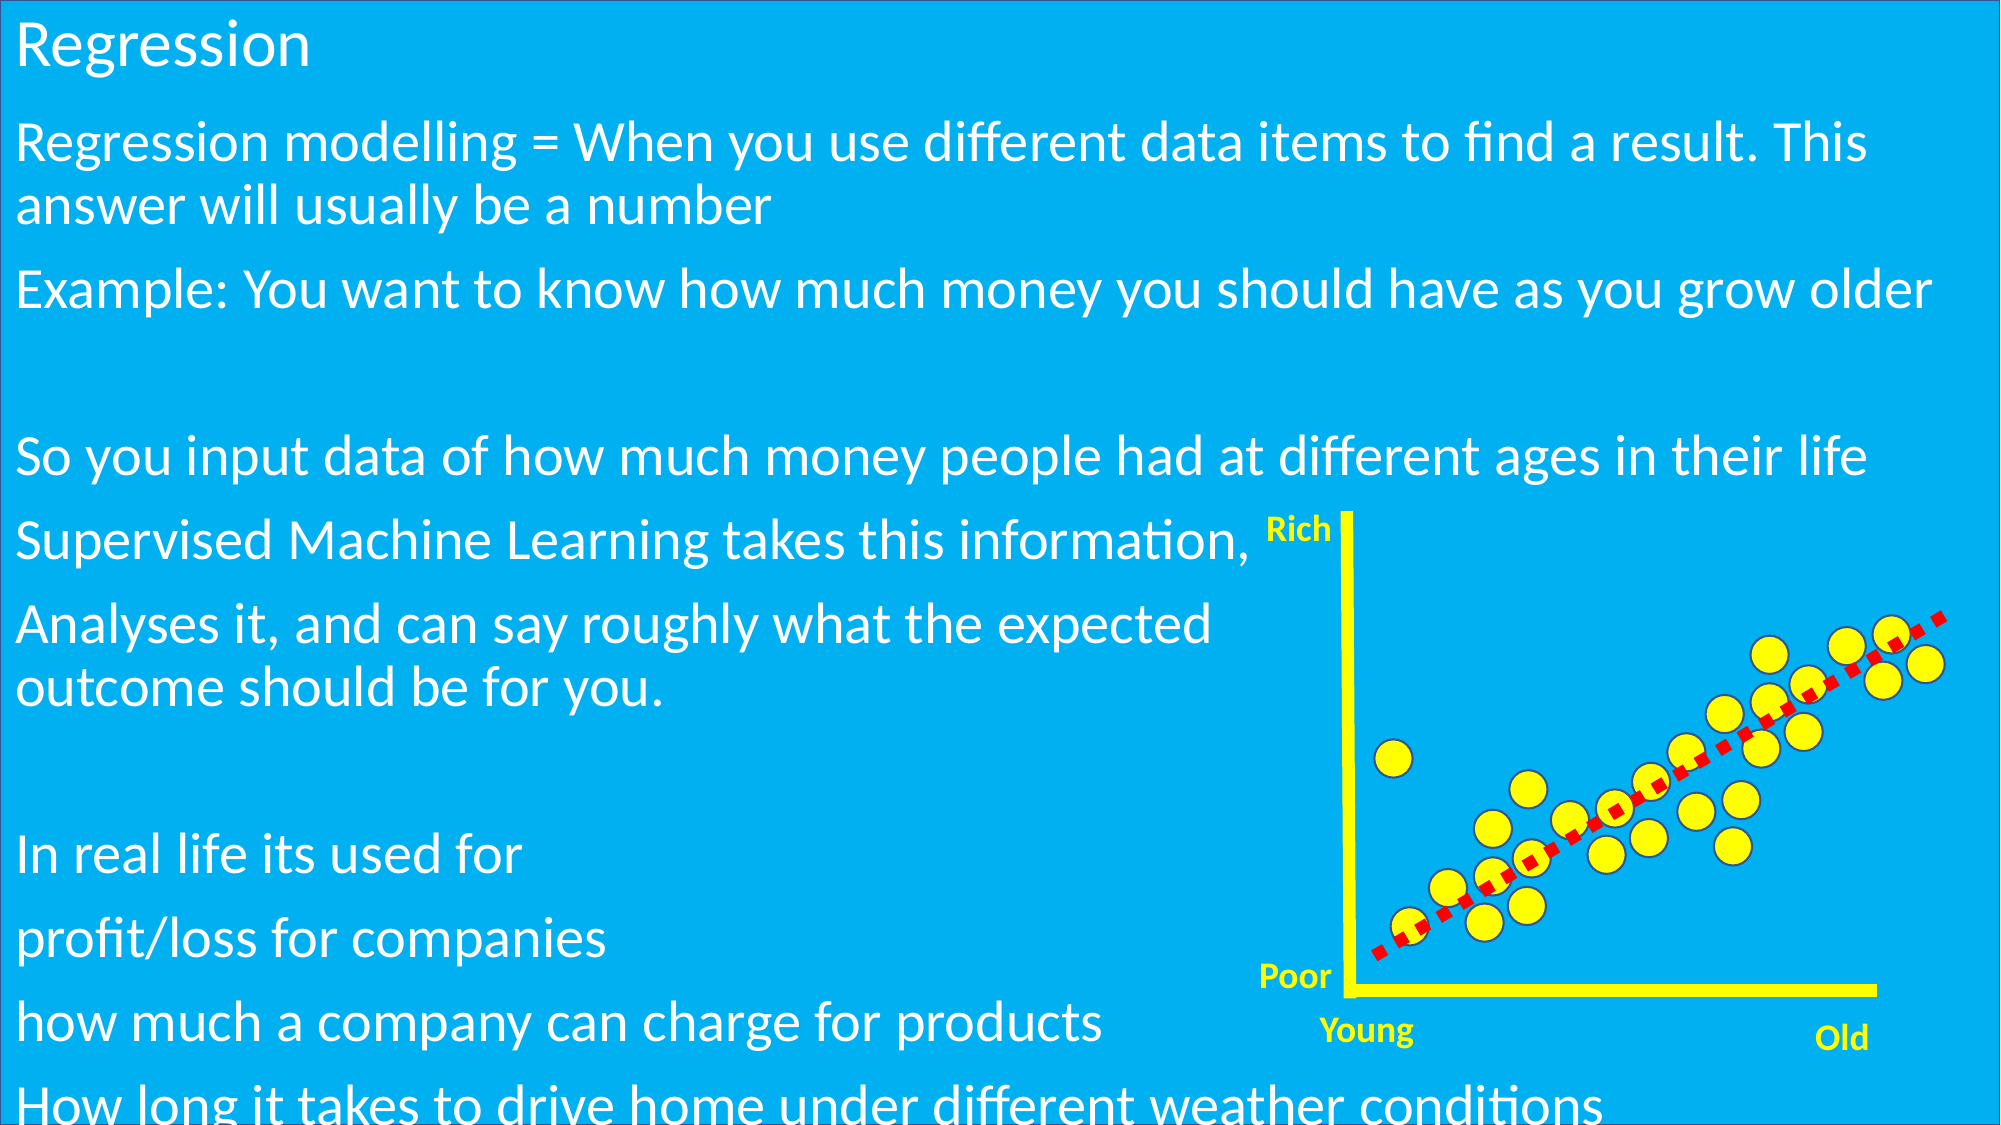

# Regression
Regression modelling = When you use different data items to find a result. This answer will usually be a number
Example: You want to know how much money you should have as you grow older

So you input data of how much money people had at different ages in their life
Supervised Machine Learning takes this information,
Analyses it, and can say roughly what the expected
outcome should be for you.

In real life its used for
profit/loss for companies
how much a company can charge for products
How long it takes to drive home under different weather conditions

Rich

Poor
Young
Old